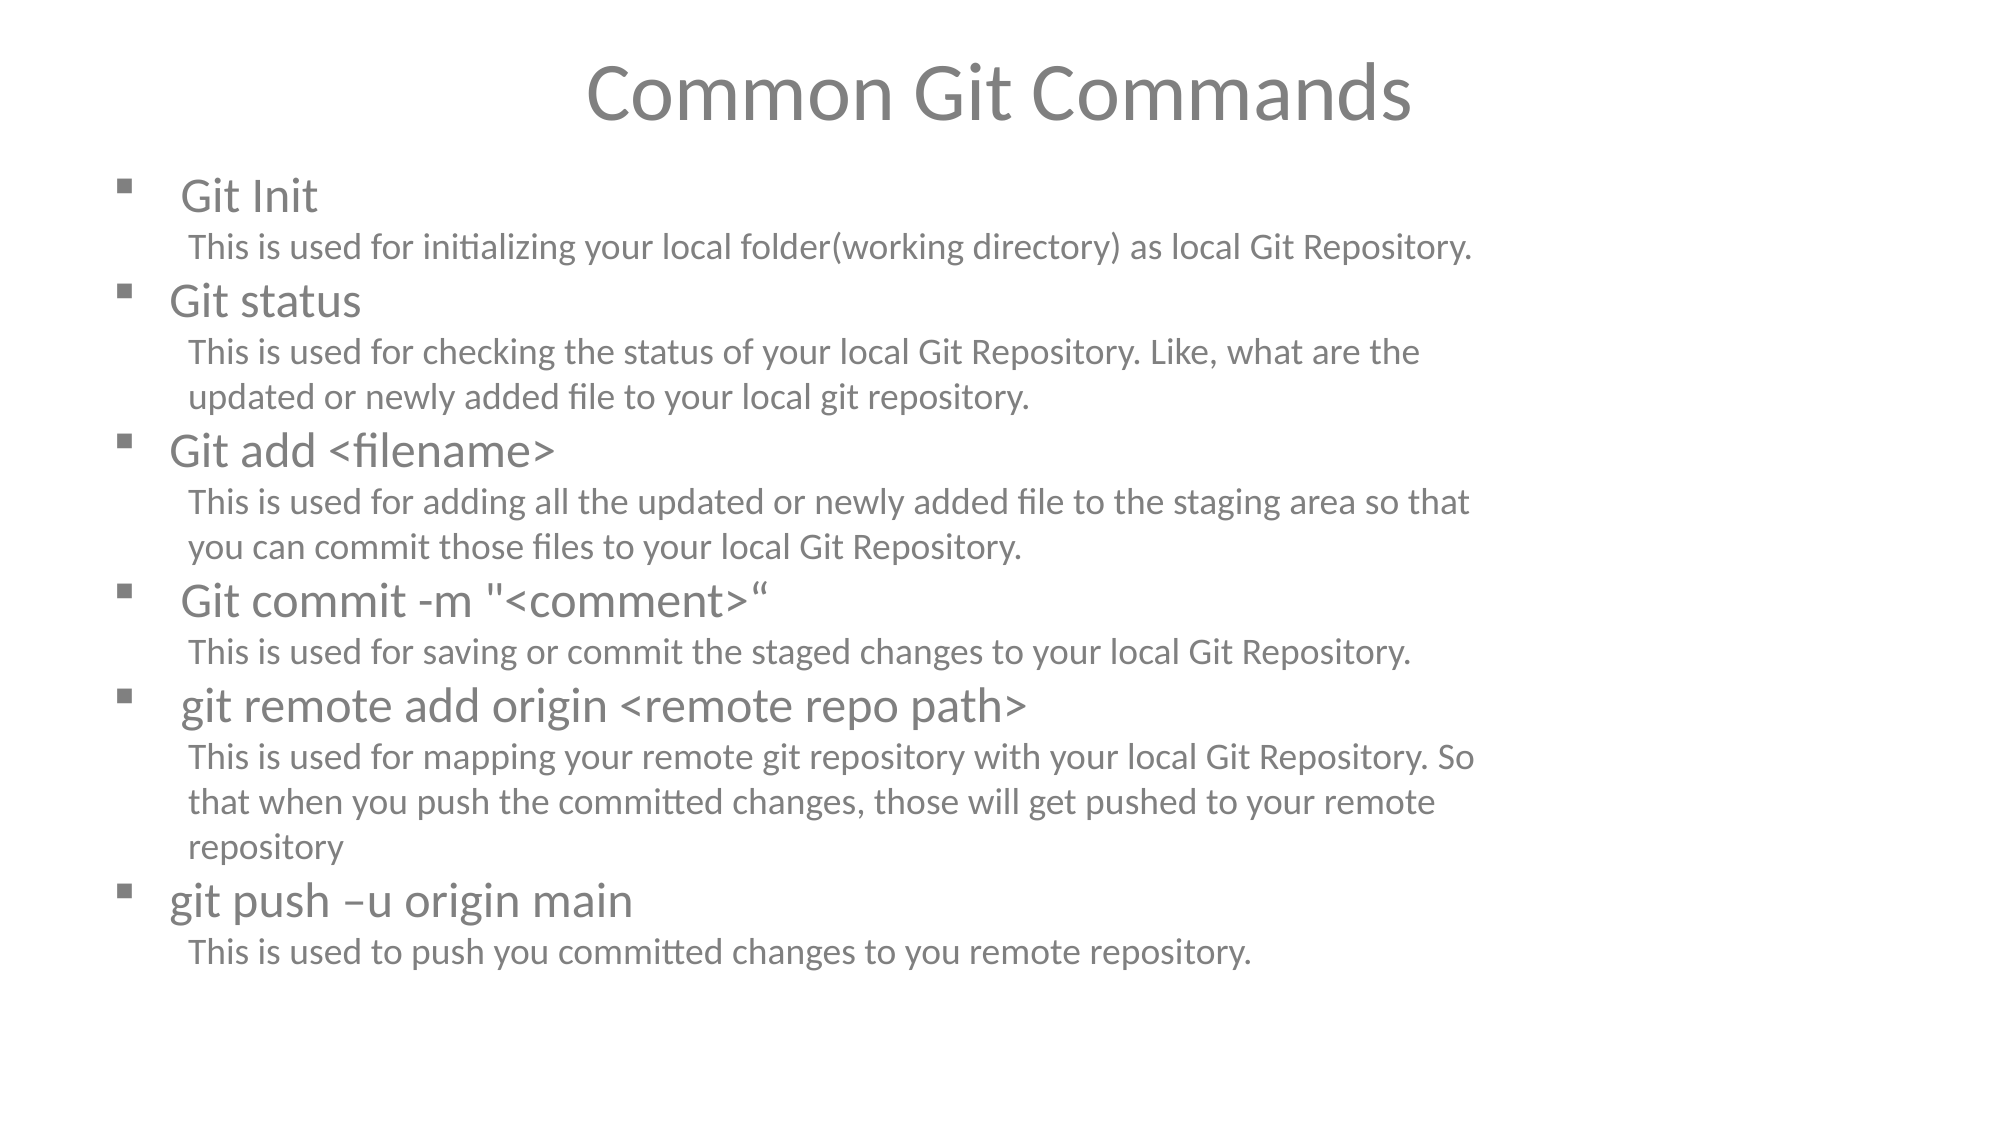

Common Git Commands

 Git Init
This is used for initializing your local folder(working directory) as local Git Repository.
Git status
This is used for checking the status of your local Git Repository. Like, what are the updated or newly added file to your local git repository.
Git add <filename>
This is used for adding all the updated or newly added file to the staging area so that you can commit those files to your local Git Repository.
 Git commit -m "<comment>“
This is used for saving or commit the staged changes to your local Git Repository.
 git remote add origin <remote repo path>
This is used for mapping your remote git repository with your local Git Repository. So that when you push the committed changes, those will get pushed to your remote repository
git push –u origin main
This is used to push you committed changes to you remote repository.